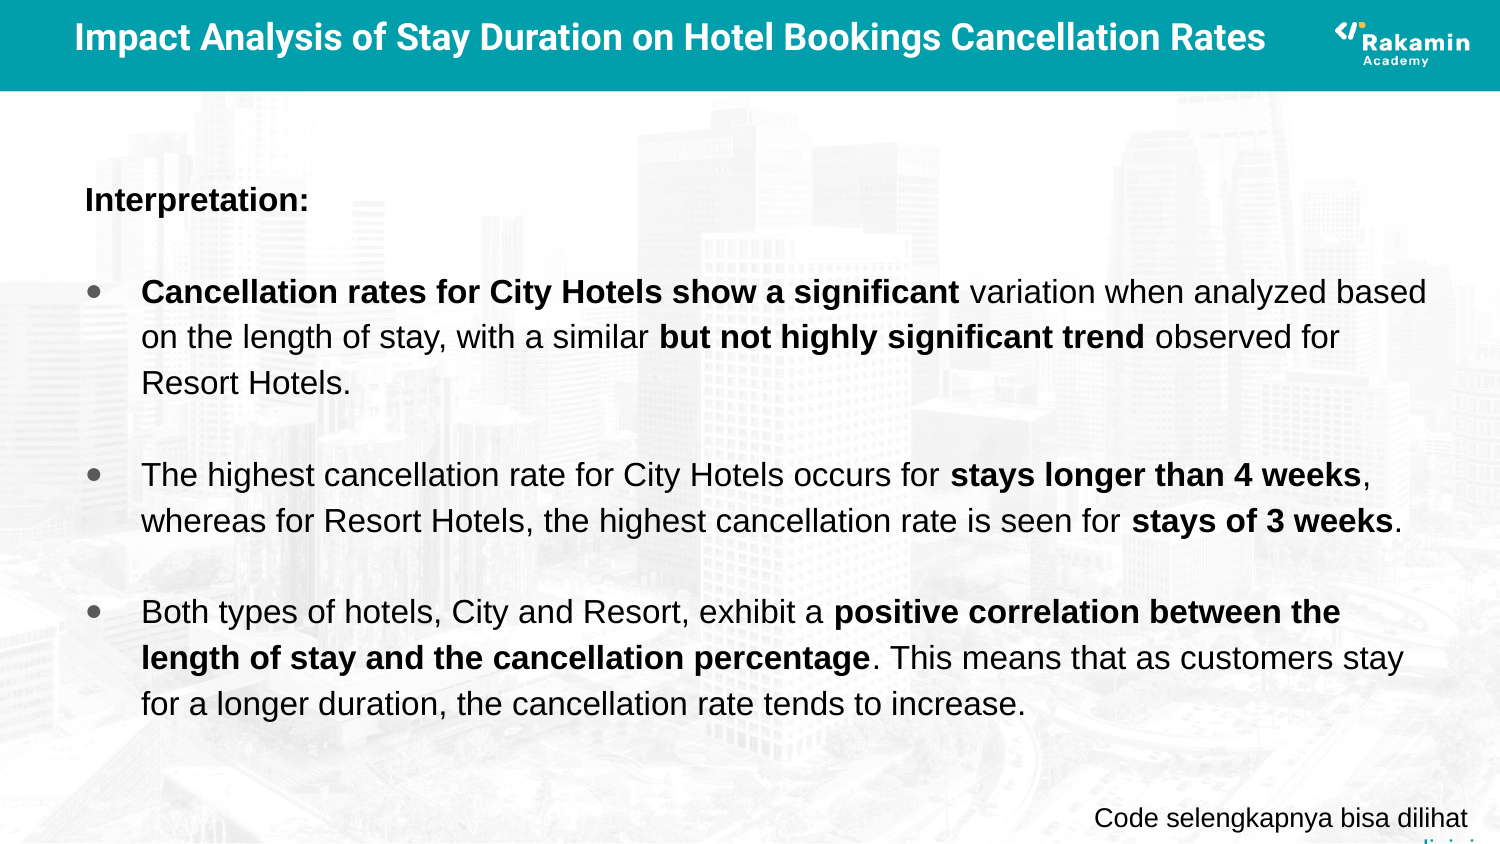

Impact Analysis of Stay Duration on Hotel Bookings Cancellation Rates
Interpretation:

Cancellation rates for City Hotels show a significant variation when analyzed based on the length of stay, with a similar but not highly significant trend observed for Resort Hotels.

The highest cancellation rate for City Hotels occurs for stays longer than 4 weeks, whereas for Resort Hotels, the highest cancellation rate is seen for stays of 3 weeks.

Both types of hotels, City and Resort, exhibit a positive correlation between the length of stay and the cancellation percentage. This means that as customers stay for a longer duration, the cancellation rate tends to increase.
Code selengkapnya bisa dilihat disini